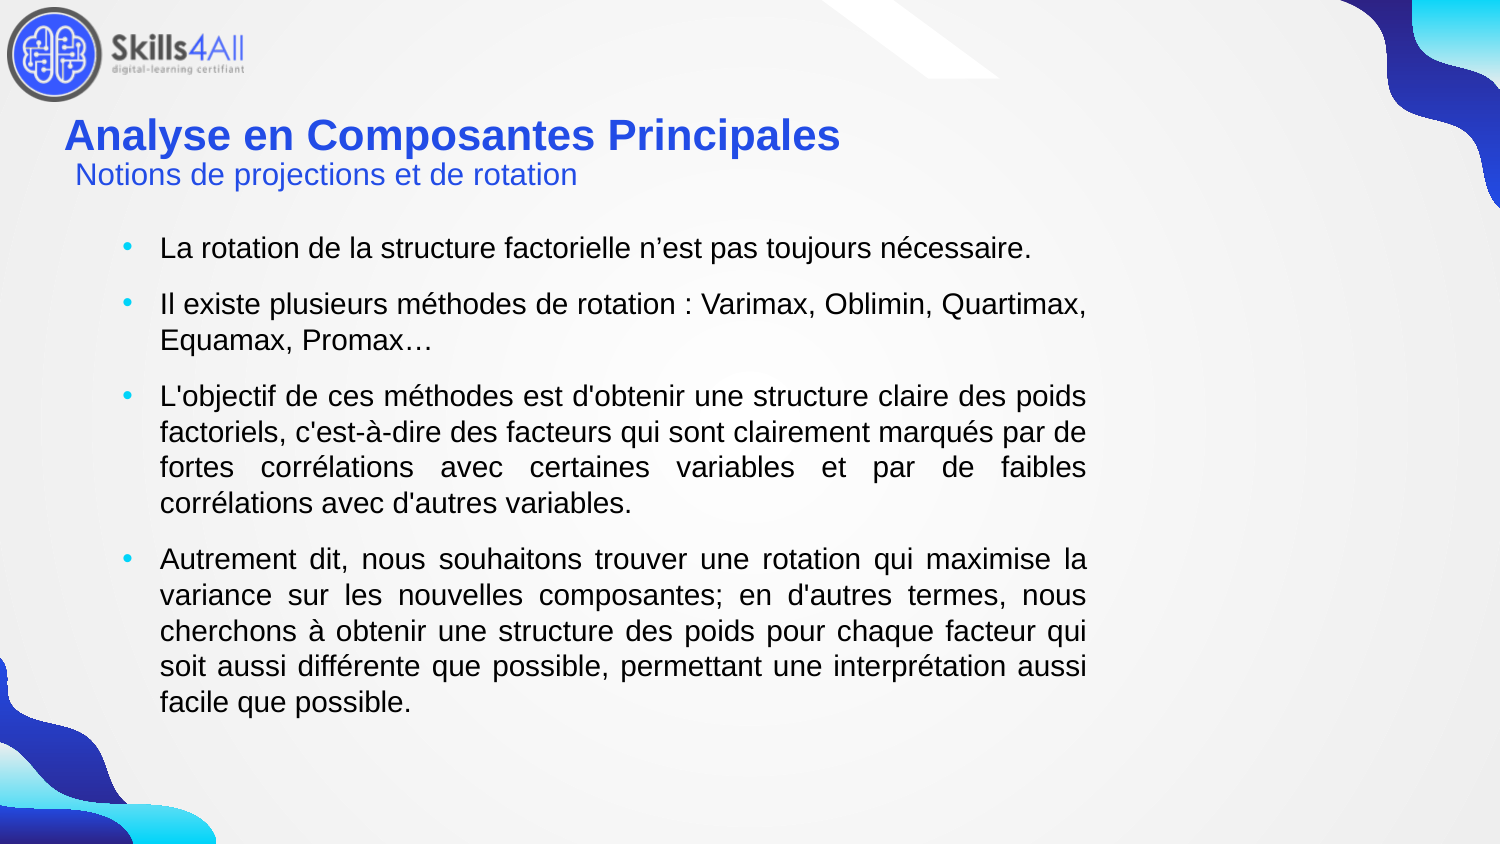

231
# Analyse en Composantes Principales
Notions de projections et de rotation
La rotation de la structure factorielle n’est pas toujours nécessaire.
Il existe plusieurs méthodes de rotation : Varimax, Oblimin, Quartimax, Equamax, Promax…
L'objectif de ces méthodes est d'obtenir une structure claire des poids factoriels, c'est-à-dire des facteurs qui sont clairement marqués par de fortes corrélations avec certaines variables et par de faibles corrélations avec d'autres variables.
Autrement dit, nous souhaitons trouver une rotation qui maximise la variance sur les nouvelles composantes; en d'autres termes, nous cherchons à obtenir une structure des poids pour chaque facteur qui soit aussi différente que possible, permettant une interprétation aussi facile que possible.